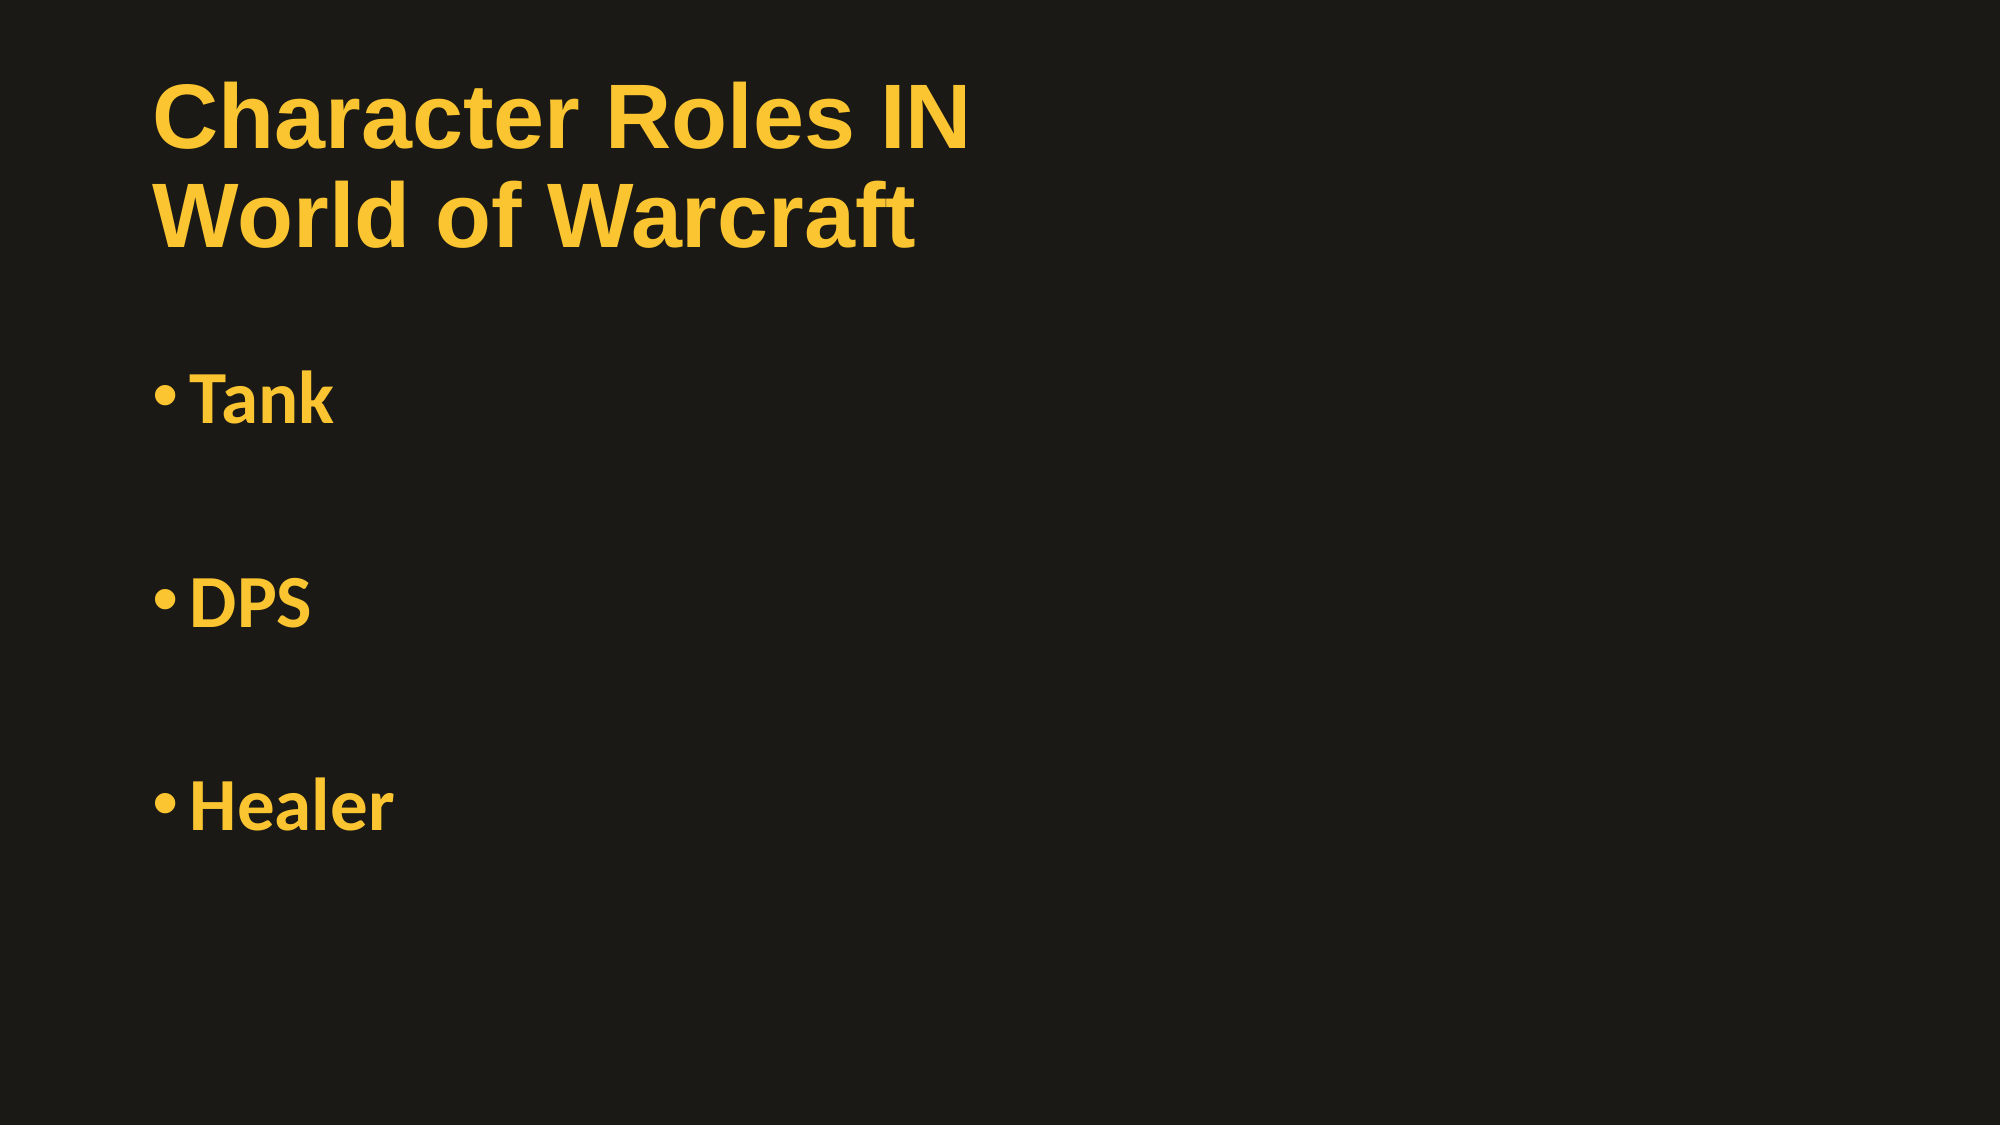

# Character Roles IN World of Warcraft
Tank

DPS

Healer